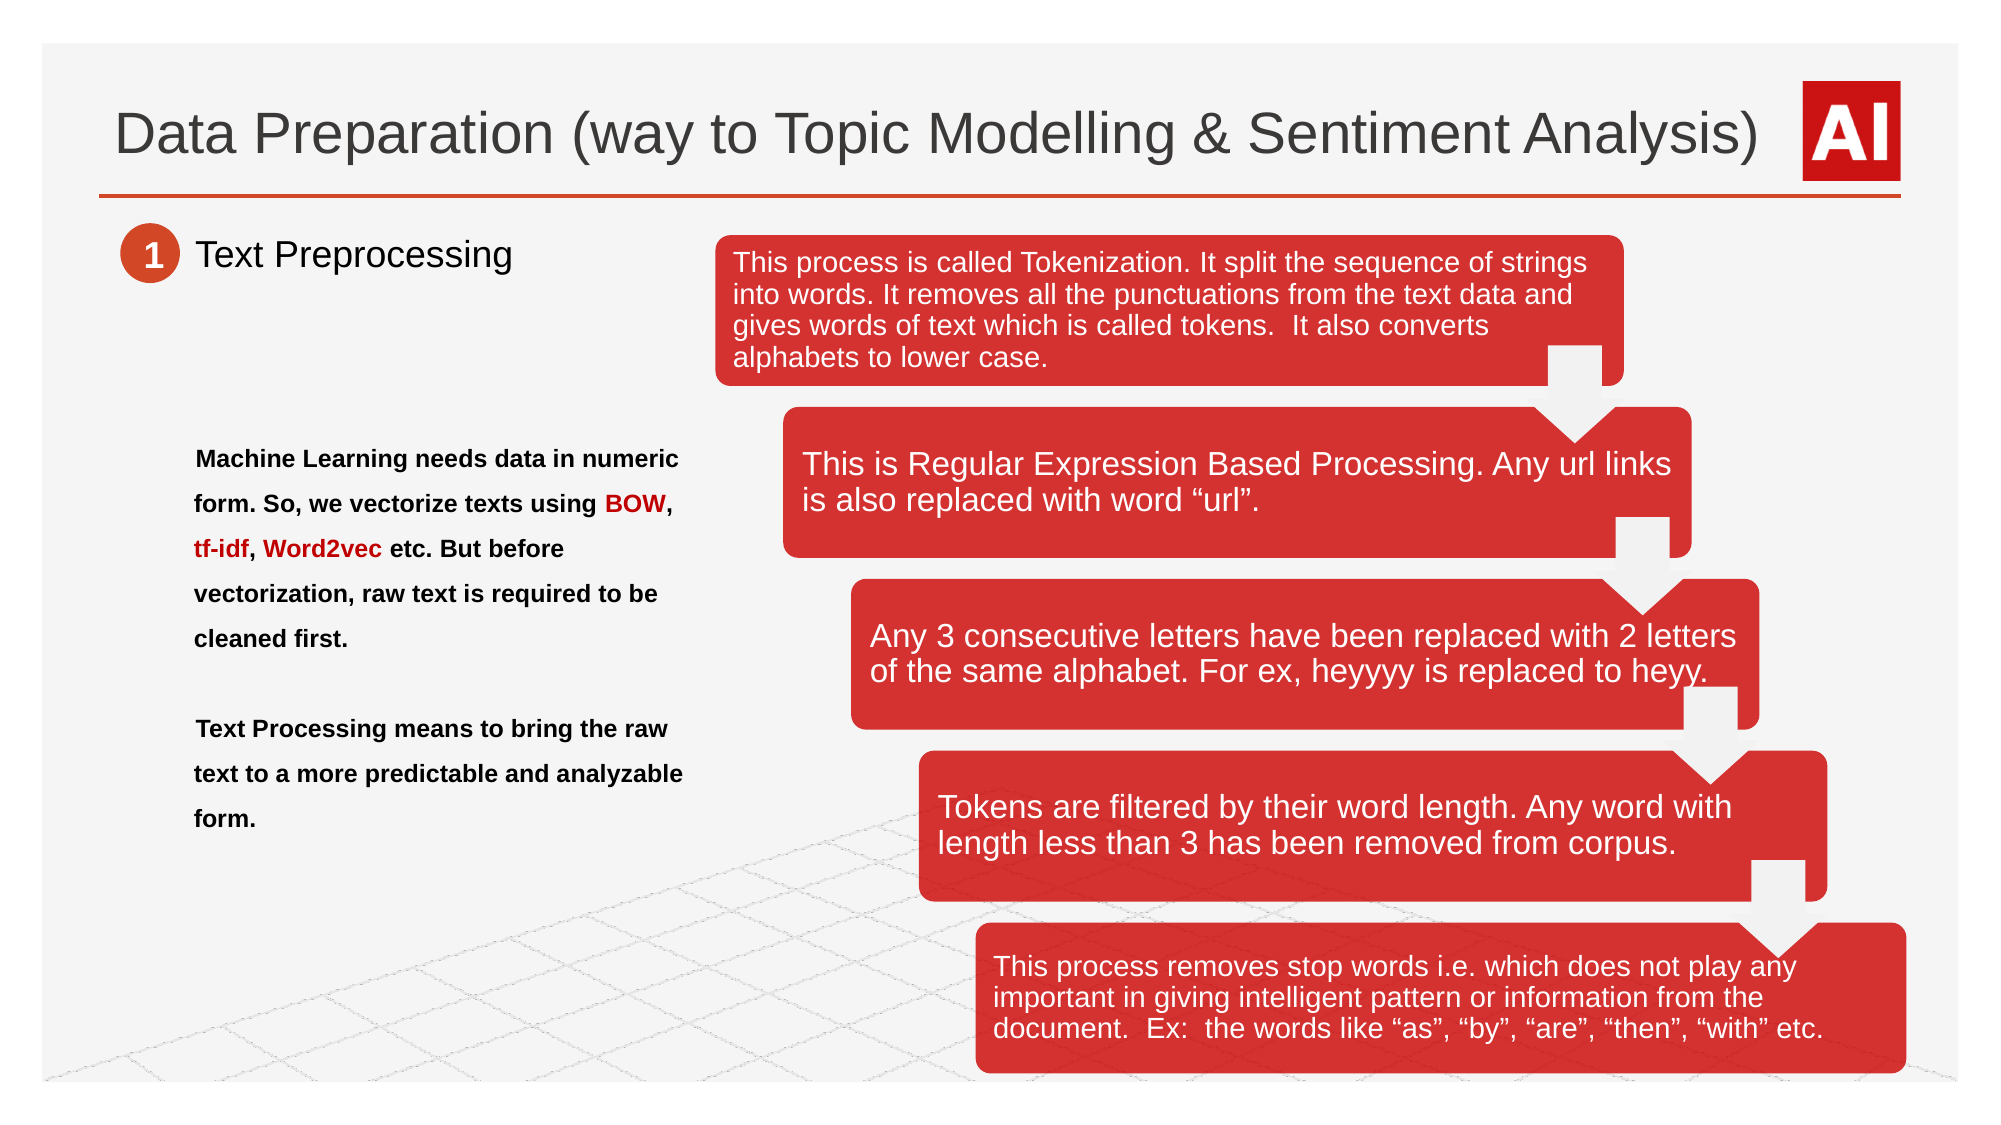

# Data Preparation (way to Topic Modelling & Sentiment Analysis)
1
Text Preprocessing
This process is called Tokenization. It split the sequence of strings into words. It removes all the punctuations from the text data and gives words of text which is called tokens.  It also converts alphabets to lower case.
This is Regular Expression Based Processing. Any url links is also replaced with word “url”.
Any 3 consecutive letters have been replaced with 2 letters of the same alphabet. For ex, heyyyy is replaced to heyy.
Tokens are filtered by their word length. Any word with length less than 3 has been removed from corpus.
This process removes stop words i.e. which does not play any important in giving intelligent pattern or information from the document.  Ex:  the words like “as”, “by”, “are”, “then”, “with” etc.

Machine Learning needs data in numeric form. So, we vectorize texts using BOW, tf-idf, Word2vec etc. But before vectorization, raw text is required to be cleaned first.
Text Processing means to bring the raw text to a more predictable and analyzable form.